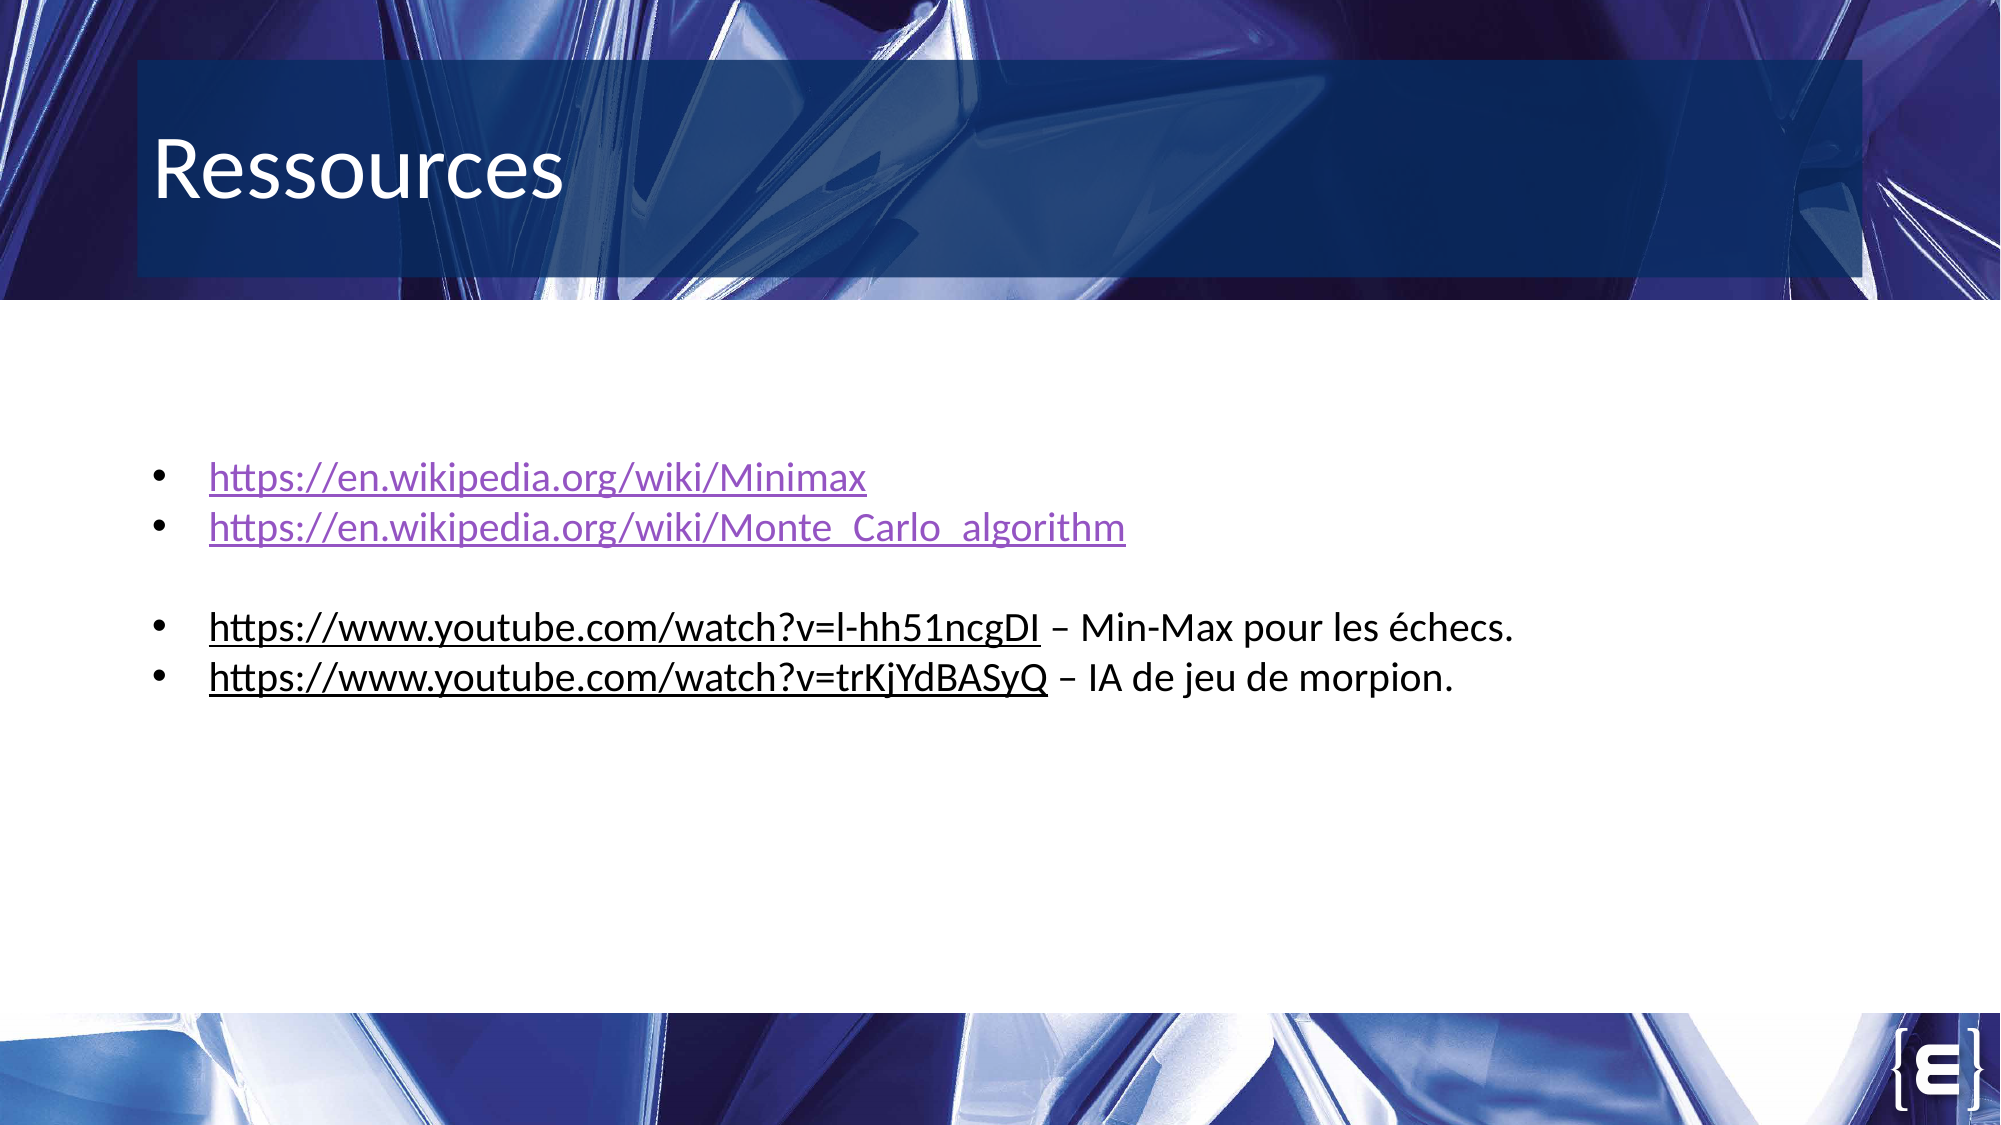

# Ressources

https://en.wikipedia.org/wiki/Minimax
https://en.wikipedia.org/wiki/Monte_Carlo_algorithm

https://www.youtube.com/watch?v=l-hh51ncgDI – Min-Max pour les échecs.
https://www.youtube.com/watch?v=trKjYdBASyQ – IA de jeu de morpion.